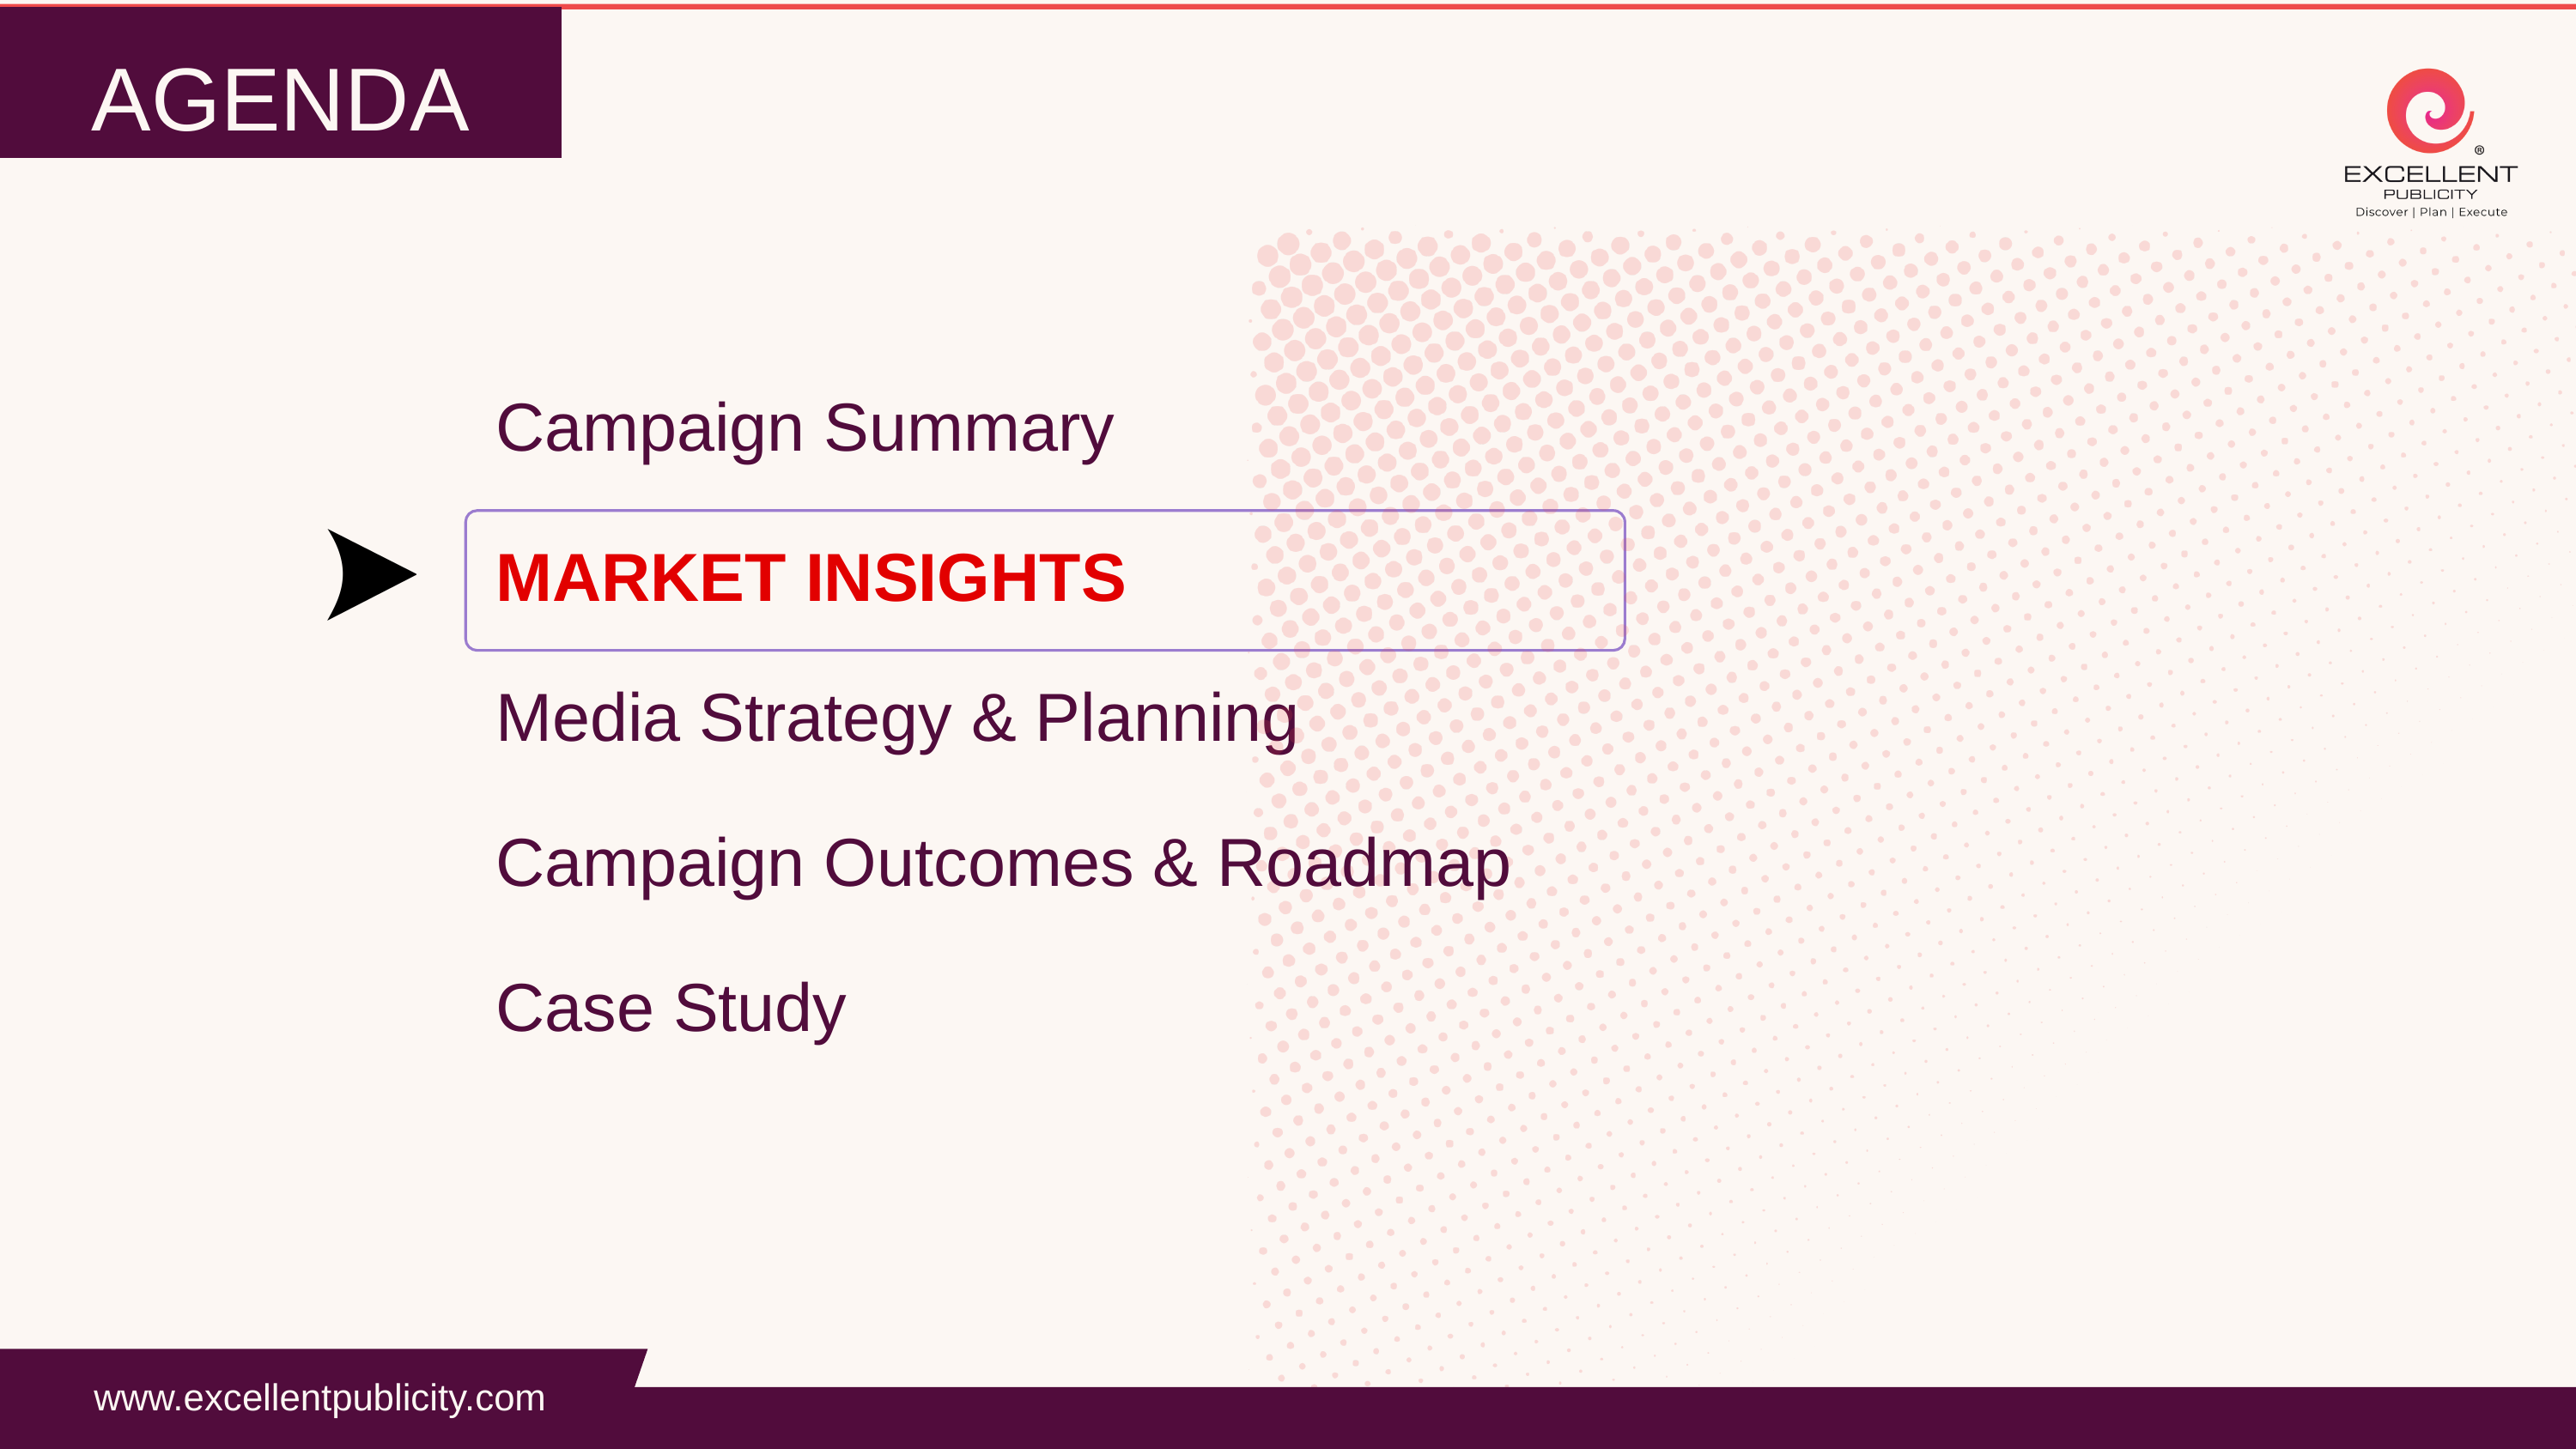

AGENDA

Campaign Summary

MARKET INSIGHTS

Media Strategy & Planning
Campaign Outcomes & Roadmap
Case Study

www.excellentpublicity.com